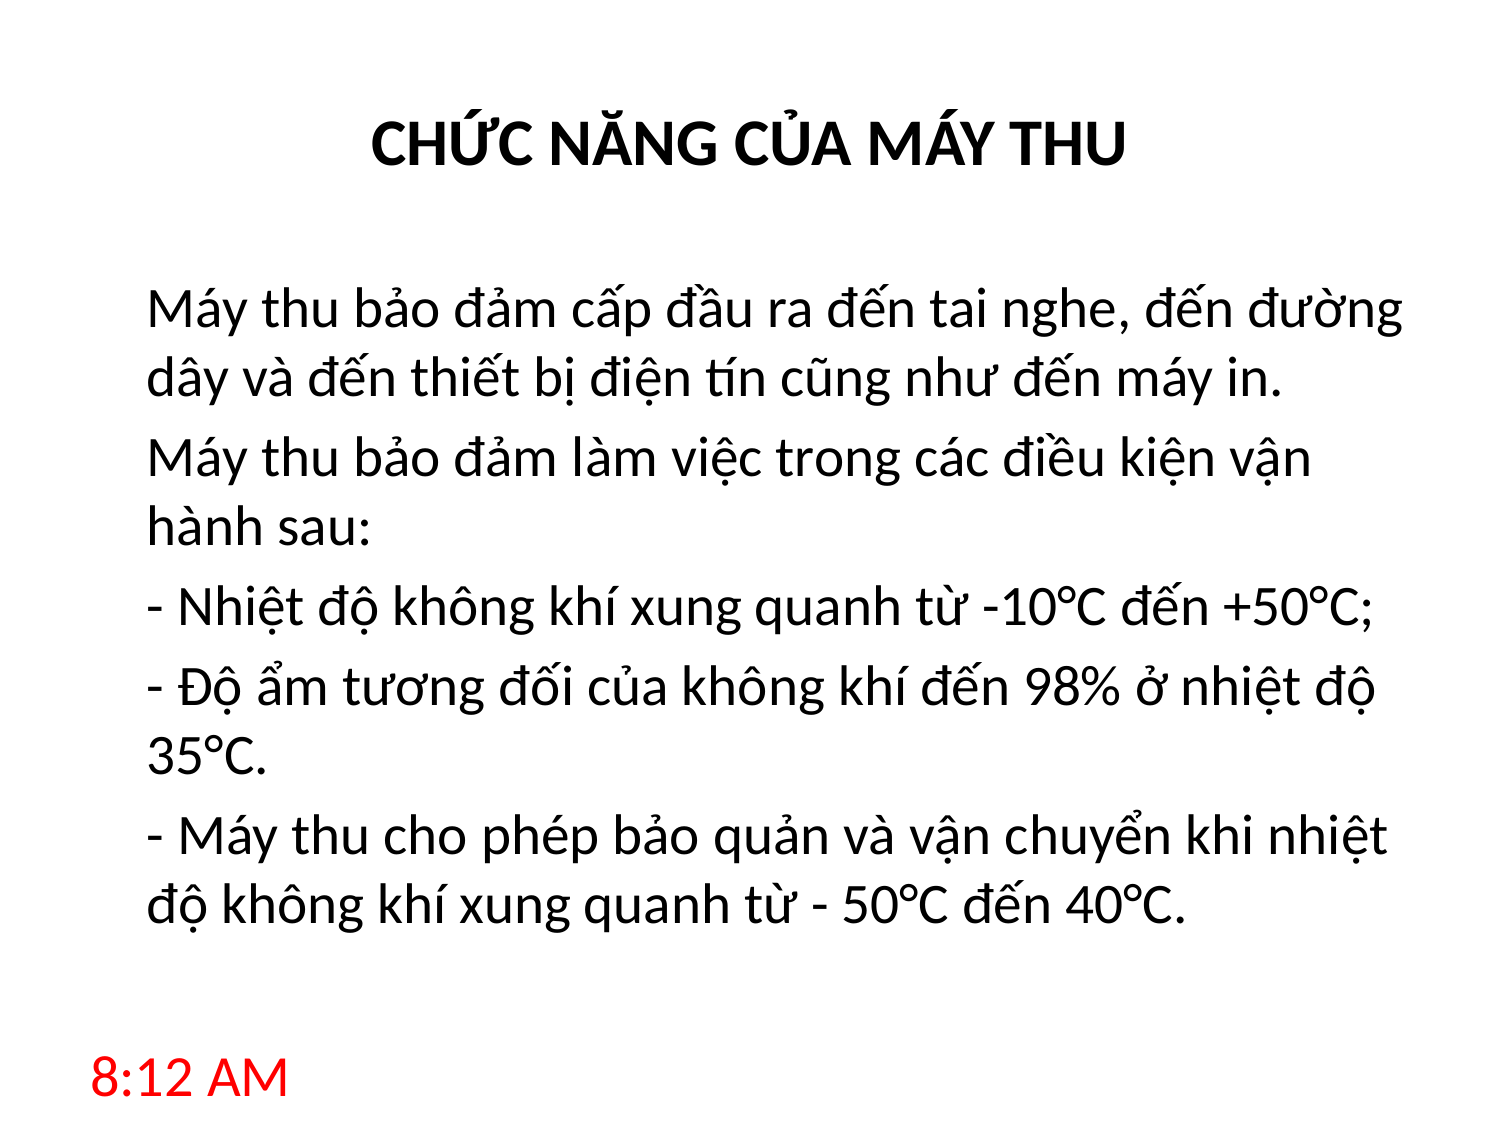

# CHỨC NĂNG CỦA MÁY THU
		Máy thu bảo đảm cấp đầu ra đến tai nghe, đến đường dây và đến thiết bị điện tín cũng như đến máy in.
		Máy thu bảo đảm làm việc trong các điều kiện vận hành sau:
	- Nhiệt độ không khí xung quanh từ -10°С đến +50°С;
	- Độ ẩm tương đối của không khí đến 98% ở nhiệt độ 35°С.
	- Máy thu cho phép bảo quản và vận chuyển khi nhiệt độ không khí xung quanh từ - 50°С đến 40°С.
8:12 AM